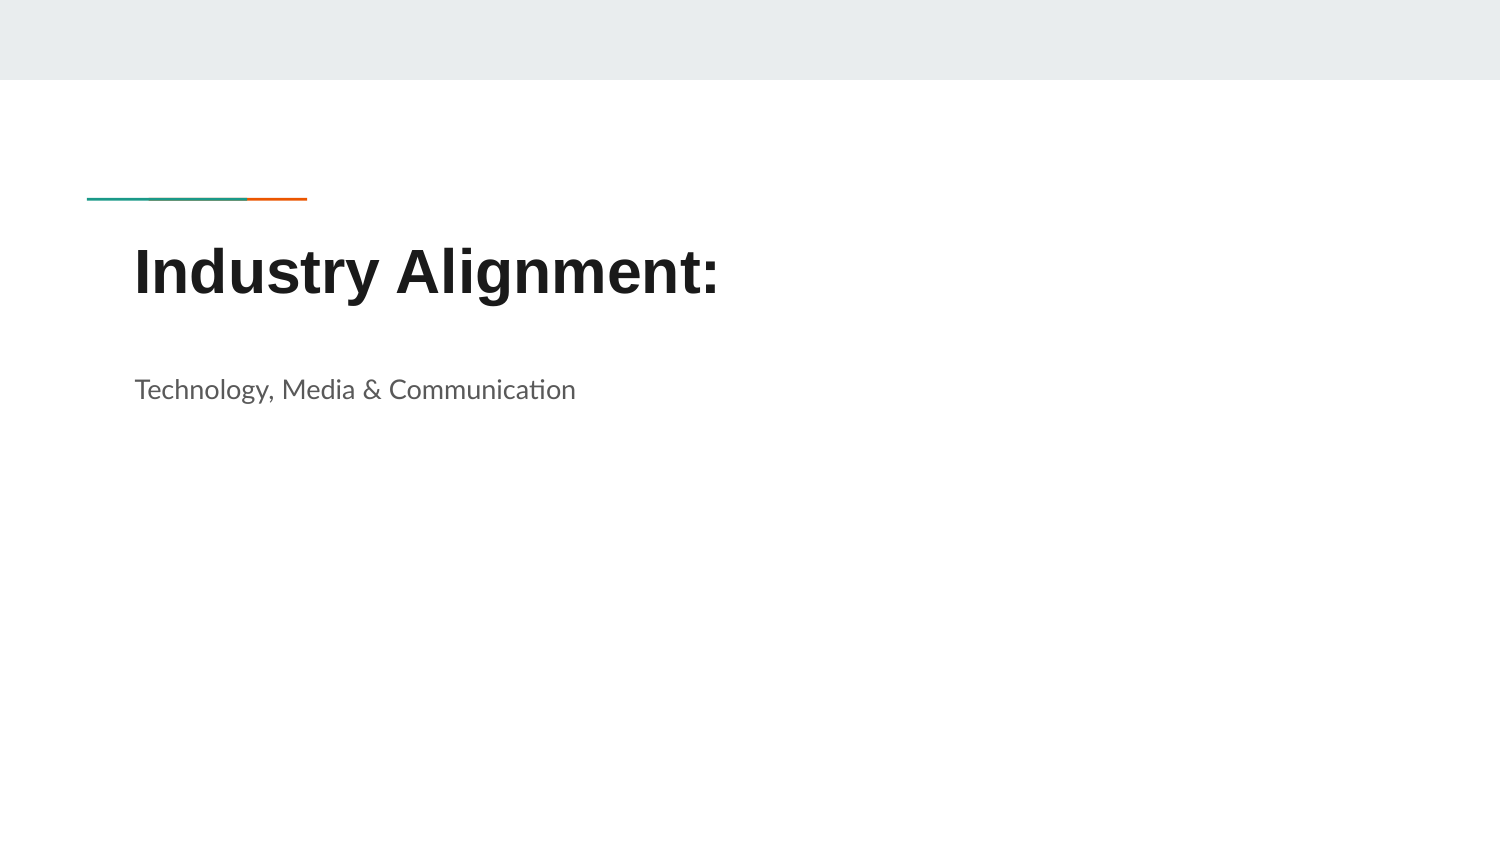

# Industry Alignment:
Technology, Media & Communication